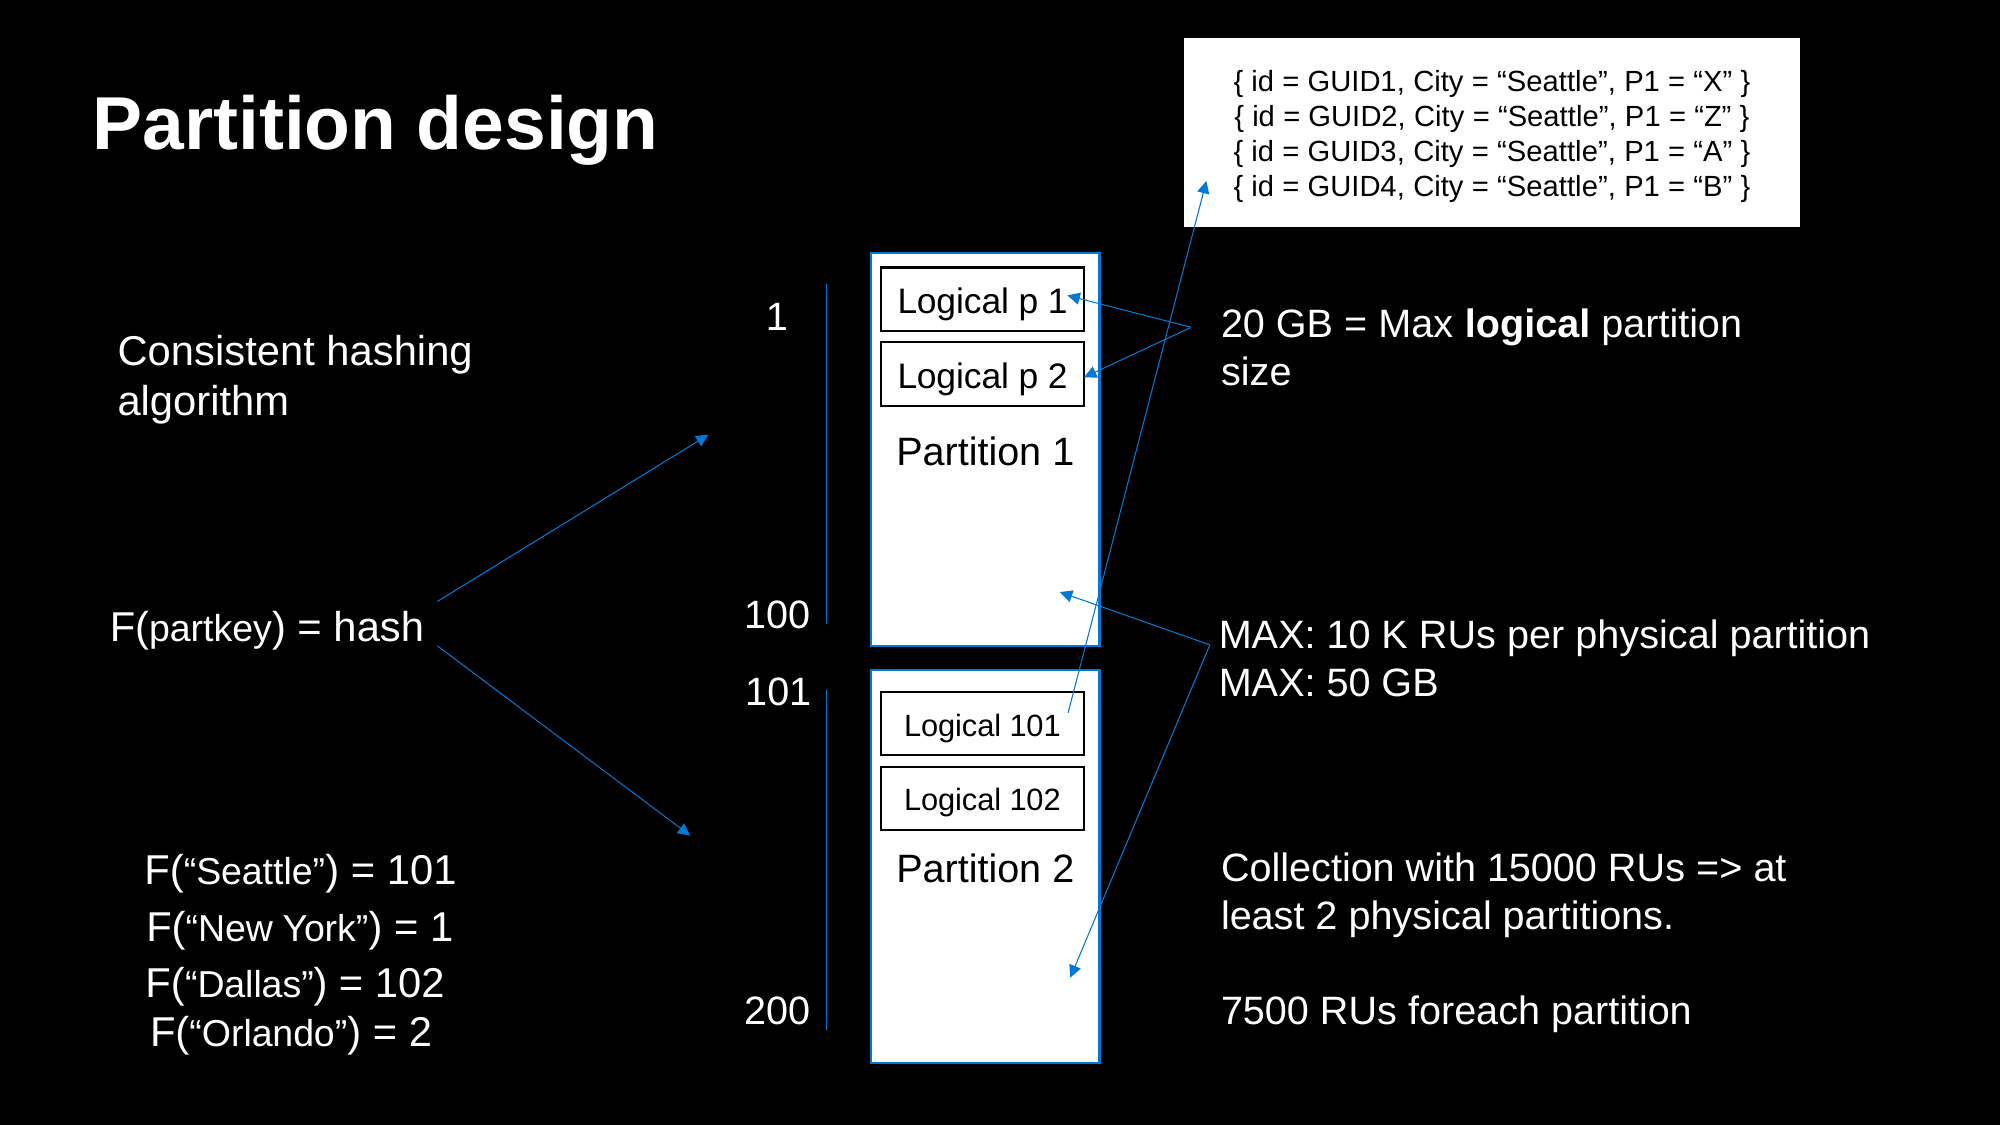

{ id = GUID1, City = “Seattle”, P1 = “X” }
{ id = GUID2, City = “Seattle”, P1 = “Z” }
{ id = GUID3, City = “Seattle”, P1 = “A” }
{ id = GUID4, City = “Seattle”, P1 = “B” }

# Partition design
Partition 1
Logical p 1
1
20 GB = Max logical partition size
Consistent hashing
algorithm
Logical p 2
100
F(partkey) = hash
MAX: 10 K RUs per physical partition
MAX: 50 GB
101
Partition 2
Logical 101
Logical 102
Collection with 15000 RUs => at least 2 physical partitions.

7500 RUs foreach partition
F(“Seattle”) = 101
F(“New York”) = 1
F(“Dallas”) = 102
200
F(“Orlando”) = 2